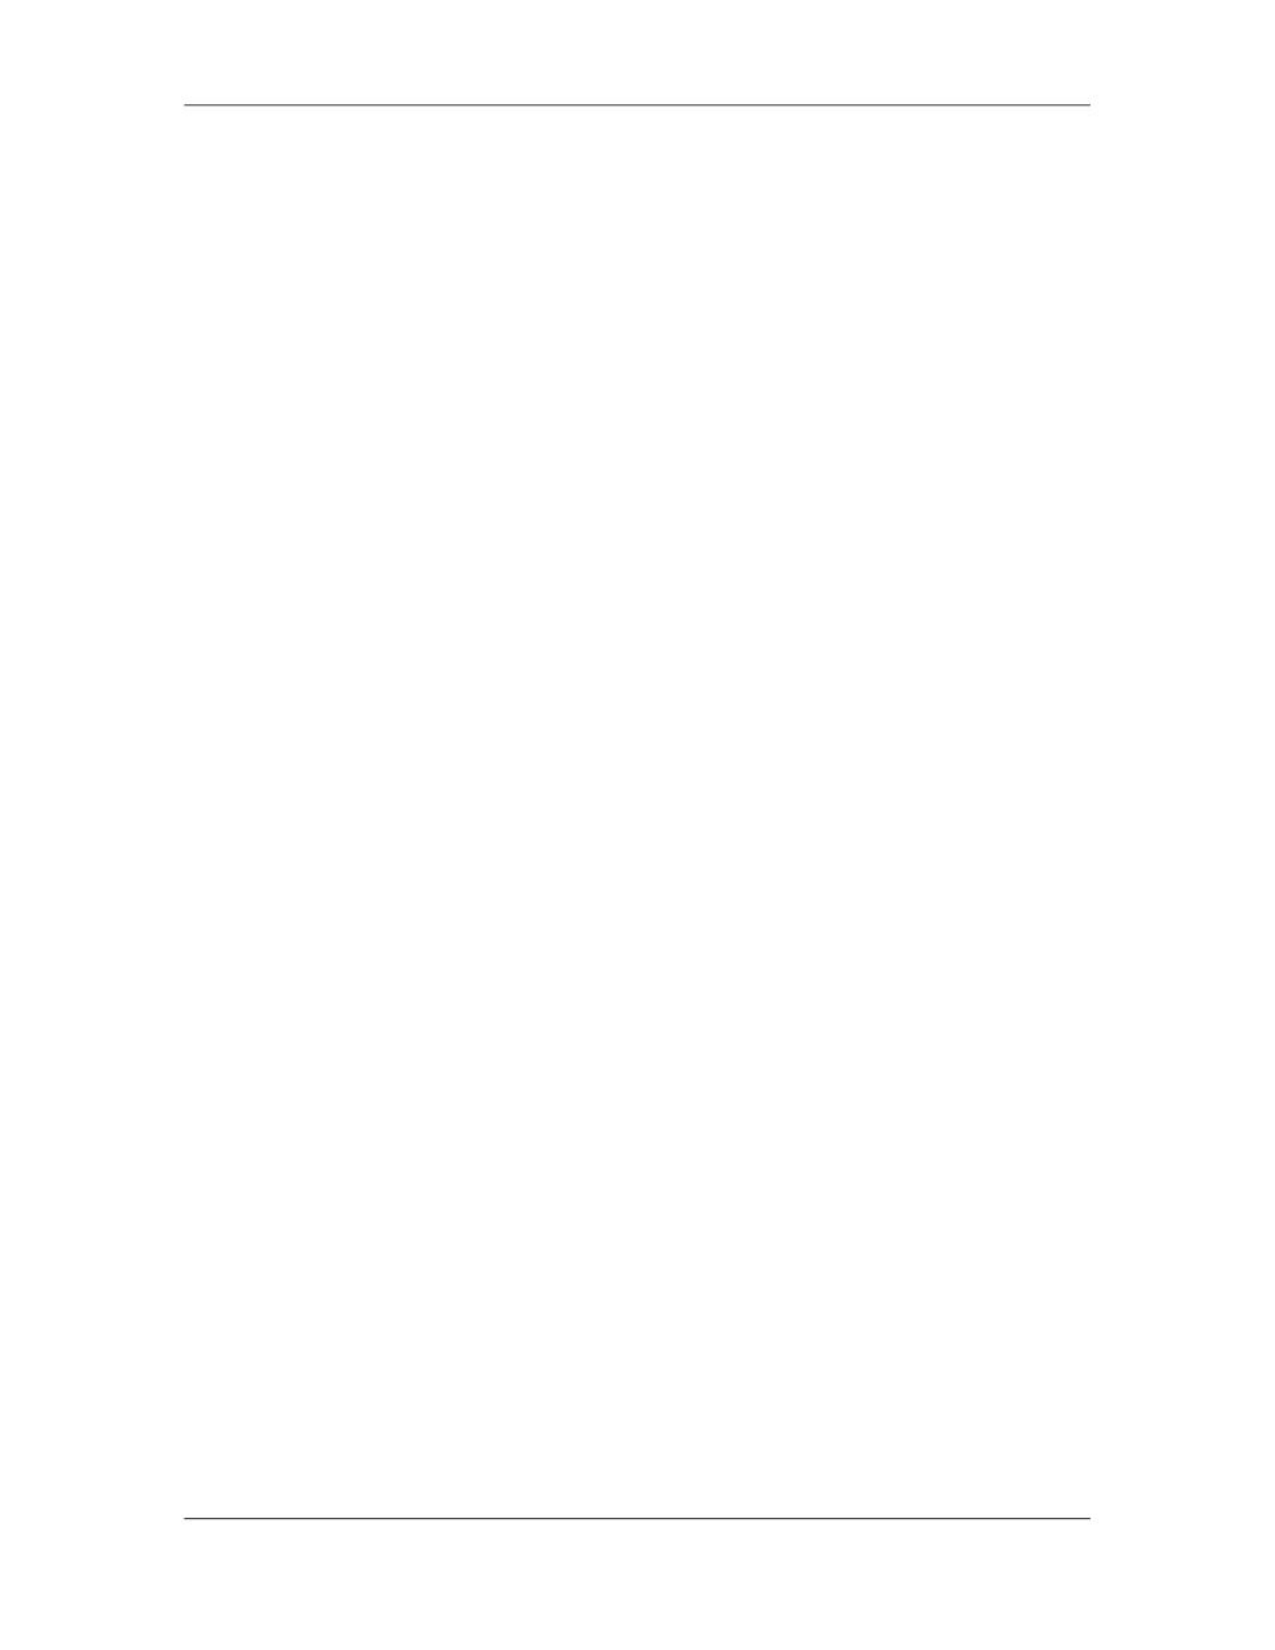

Software Project Management (CS615)

																																																																																																									Next, estimate the cost of each resource. To estimate the cost, you can use
																																																																																																									mathematical tools. However, in the case where limited information is available

																																																																																																									about resources, you can also use expert judgment to estimate costs.

																																																																																																									After the costs of the required resources are estimated, you set cost baselines for
																																																																																																									each activity. Cost baselines measure the performance of an activity with regard

																																																																																																									to the cost and duration defined for the completion of the activity.

																																																																																																									Finally, as the project manager you implement a control system for cost changes.
																																																																																																									The cost control system defines cost baselines, identifies cost changes, and

																																																																																																									modifies cost baselines to adjust cost changes.

																																																																																										⇒					Management Risk

																																																																																																									Risk management is an integral part of project management. In software projects,

																																																																																																									where uncertainties are very high, risk management and mitigation is even more
																																																																																																									critical. Taking risks for high payoffs might bring in high profits but not without

																																																																																																									the danger of losses. Risk on a small scale is acceptable to most project managers
																																																																																																									as the element of loss is minimal. However, large risks pose a danger to the

																																																																																																									progress of a software project and you need to manage them. Risk management
																																																																																																									activities involve identifying potential risks, assessing them, and planning for

																																																																																																									contingent actions if a risk materializes.

																																																																																																									As a project manager, you perform two primary activities to manage risks for
																																																																																																									software project:

																																																																																																									•										Risk Analysis
																																																																																																																																							o									Risk identification
																																																																																																																																							o									Risk quantification
																																																																																																									•										Risk management

																																																																																																									The first activity in risk analysis is risk identification. Risk identification helps

																																																																																																									you point out the, potential risks for a software project across all phases of the
																																																																																																									project. Risks might evolve through the duration of a software project, and

																																																																																																									therefore, risk identification is an ongoing activity. To identify potential risks for
																																																																																																									a software project, you can analyze the activities in the software project, the

																																																																																																									software product description, and risks faced by the development team in similar
																																																																																																									past projects. This exercise allows you to identify the potential sources of risks to

																																																																																																									the current software project, Assessing the factor influencing the different inputs
																																																																																																									also allows you to identify the phases in the SDLC when risk might materialize.

																																																																																																									After potential risks have been identified, you can quantify them. This is done to

																																																																																																									ascertain their priority. If multiple risks materialize at the same time, then you
																																																																																																									must assign a priority to each risk based on the degree of impact on the project

																																																																																																									and handle the highest-risk events first. For example, the risk of change in client

																																																																																								                                                                                                                                 73

																																																																																																																																																																																						© Copyright Virtual University of Pakistan